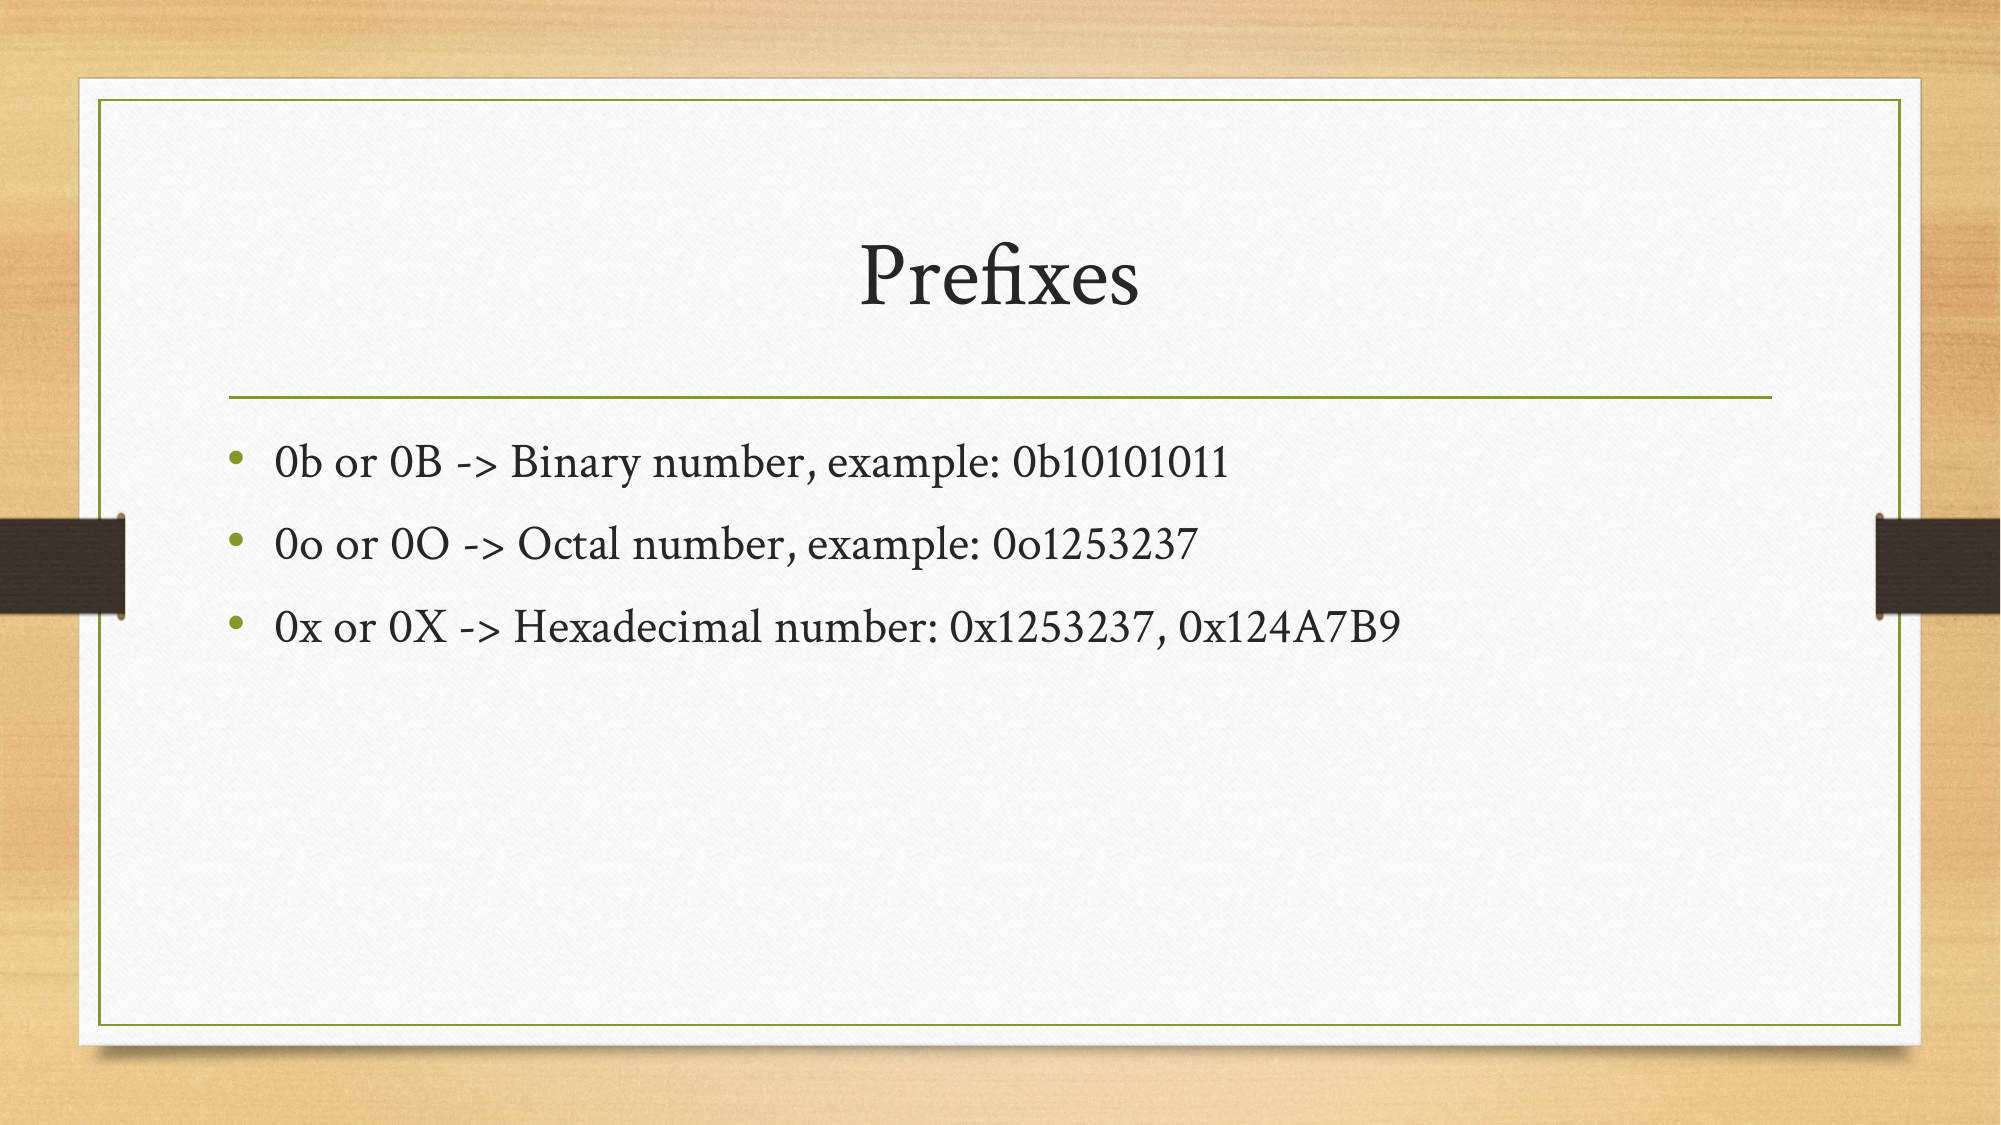

# Prefixes
0b or 0B -> Binary number, example: 0b10101011
0o or 0O -> Octal number, example: 0o1253237
0x or 0X -> Hexadecimal number: 0x1253237, 0x124A7B9